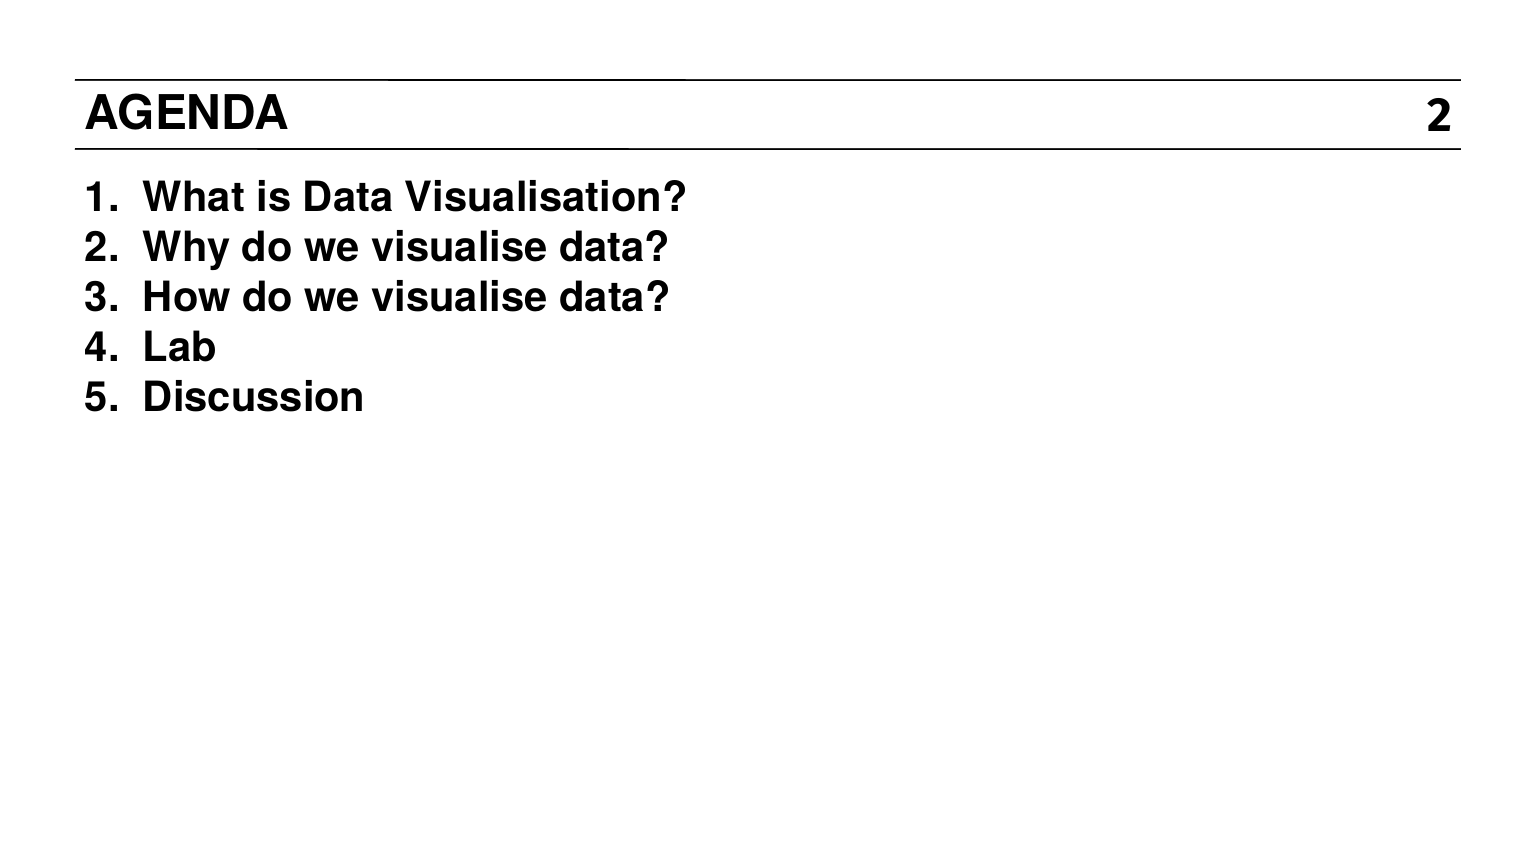

# AGENDA
2

What is Data Visualisation?
Why do we visualise data?
How do we visualise data?
Lab
Discussion